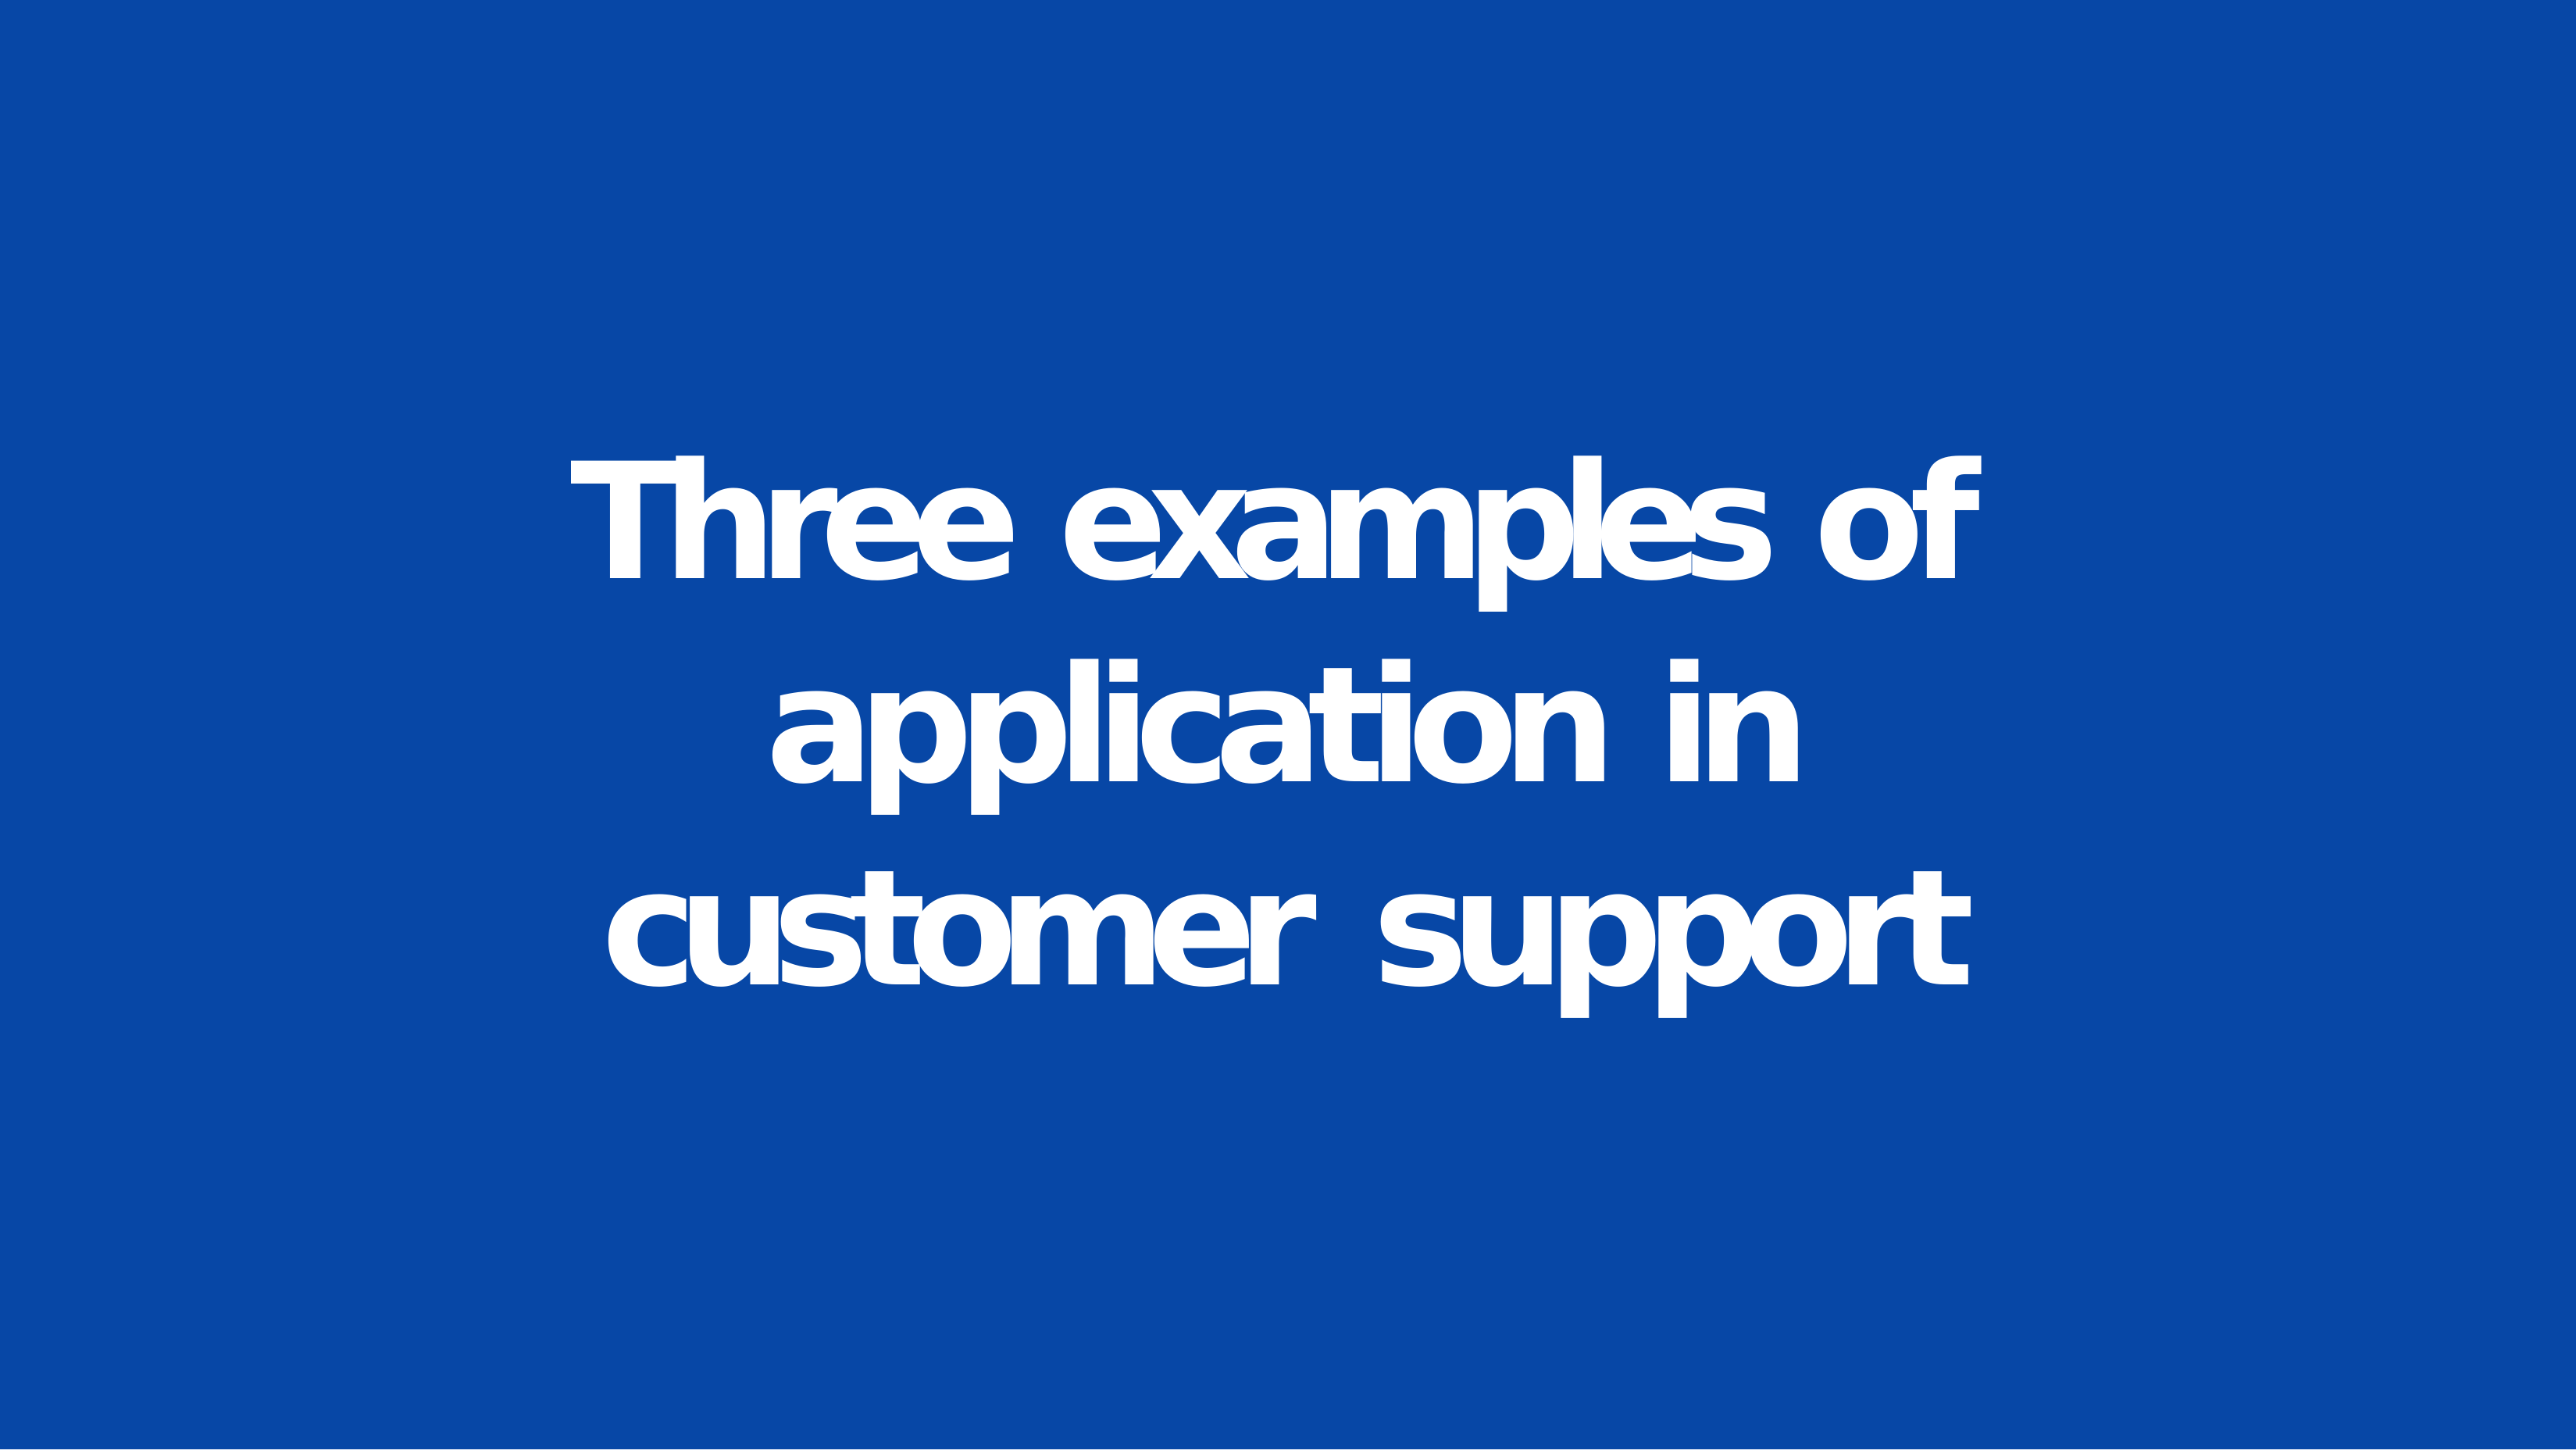

# Three examples of  application in customer support